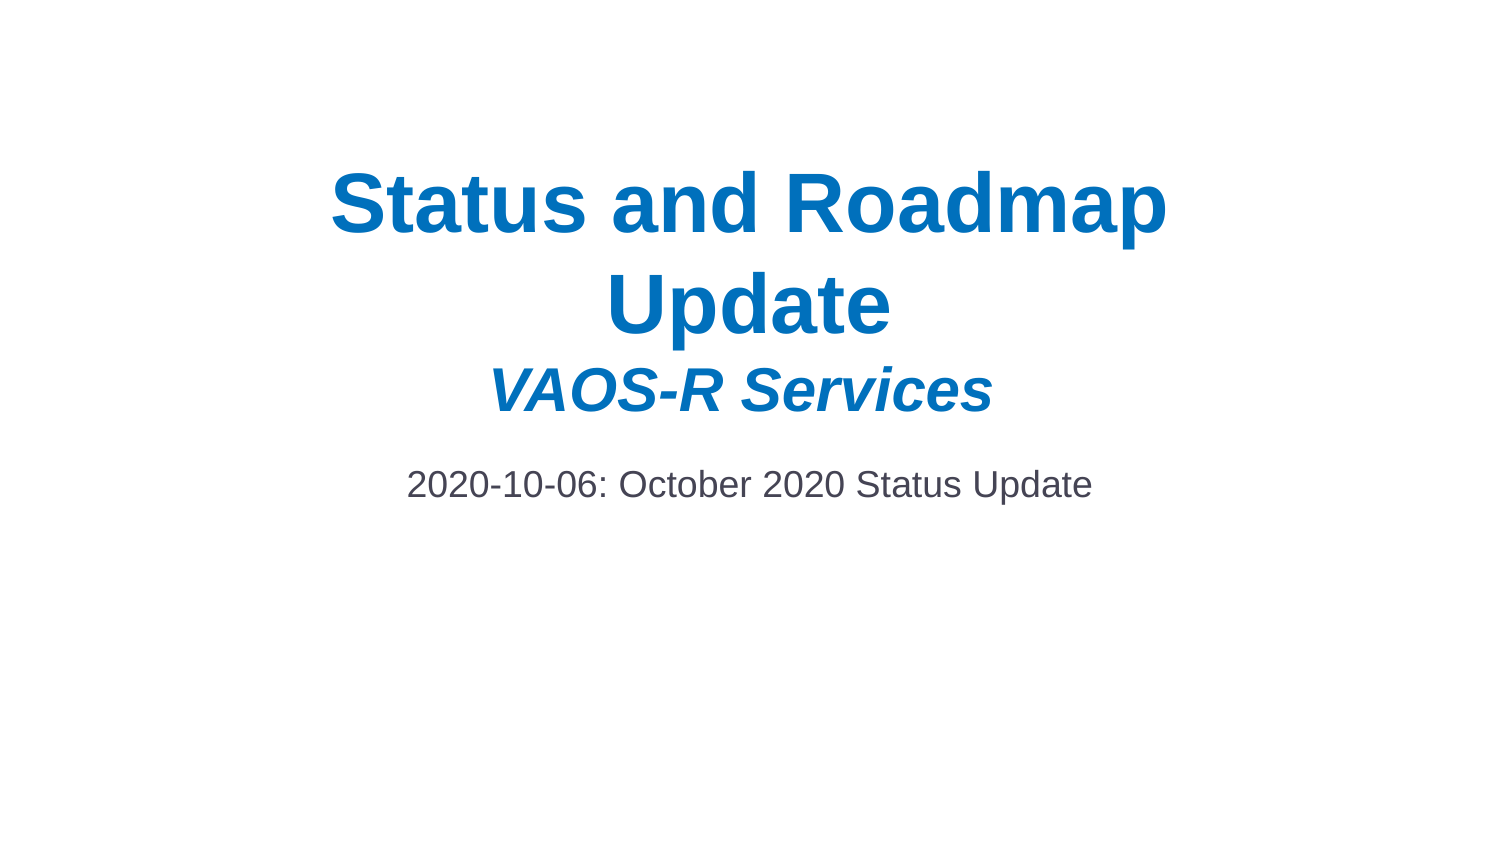

# Status and Roadmap Update VAOS-R Services
2020-10-06: October 2020 Status Update